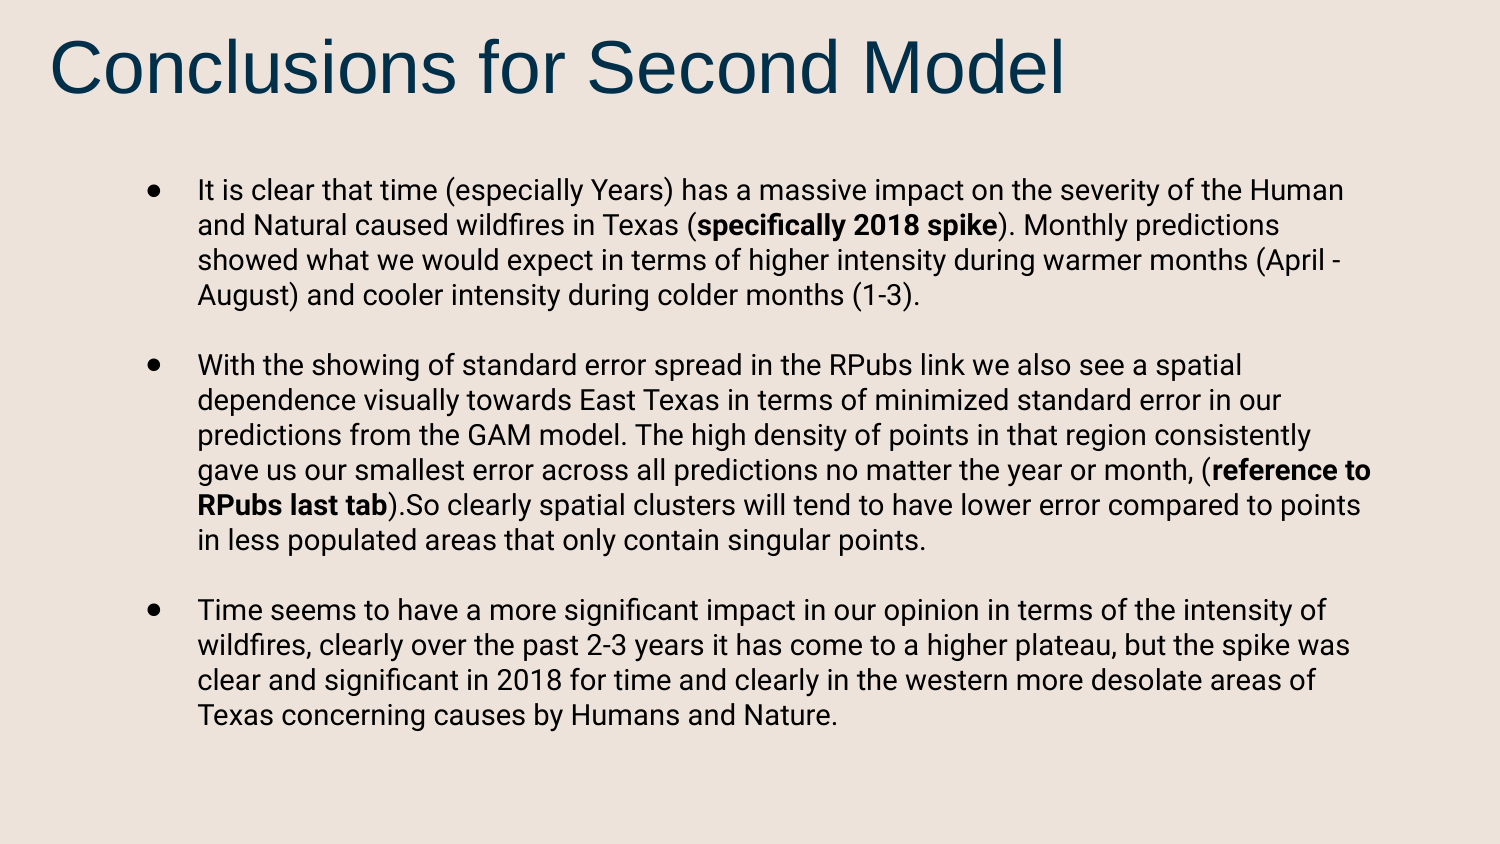

# Conclusions for Second Model
It is clear that time (especially Years) has a massive impact on the severity of the Human and Natural caused wildfires in Texas (specifically 2018 spike). Monthly predictions showed what we would expect in terms of higher intensity during warmer months (April - August) and cooler intensity during colder months (1-3).

With the showing of standard error spread in the RPubs link we also see a spatial dependence visually towards East Texas in terms of minimized standard error in our predictions from the GAM model. The high density of points in that region consistently gave us our smallest error across all predictions no matter the year or month, (reference to RPubs last tab).So clearly spatial clusters will tend to have lower error compared to points in less populated areas that only contain singular points.

Time seems to have a more significant impact in our opinion in terms of the intensity of wildfires, clearly over the past 2-3 years it has come to a higher plateau, but the spike was clear and significant in 2018 for time and clearly in the western more desolate areas of Texas concerning causes by Humans and Nature.